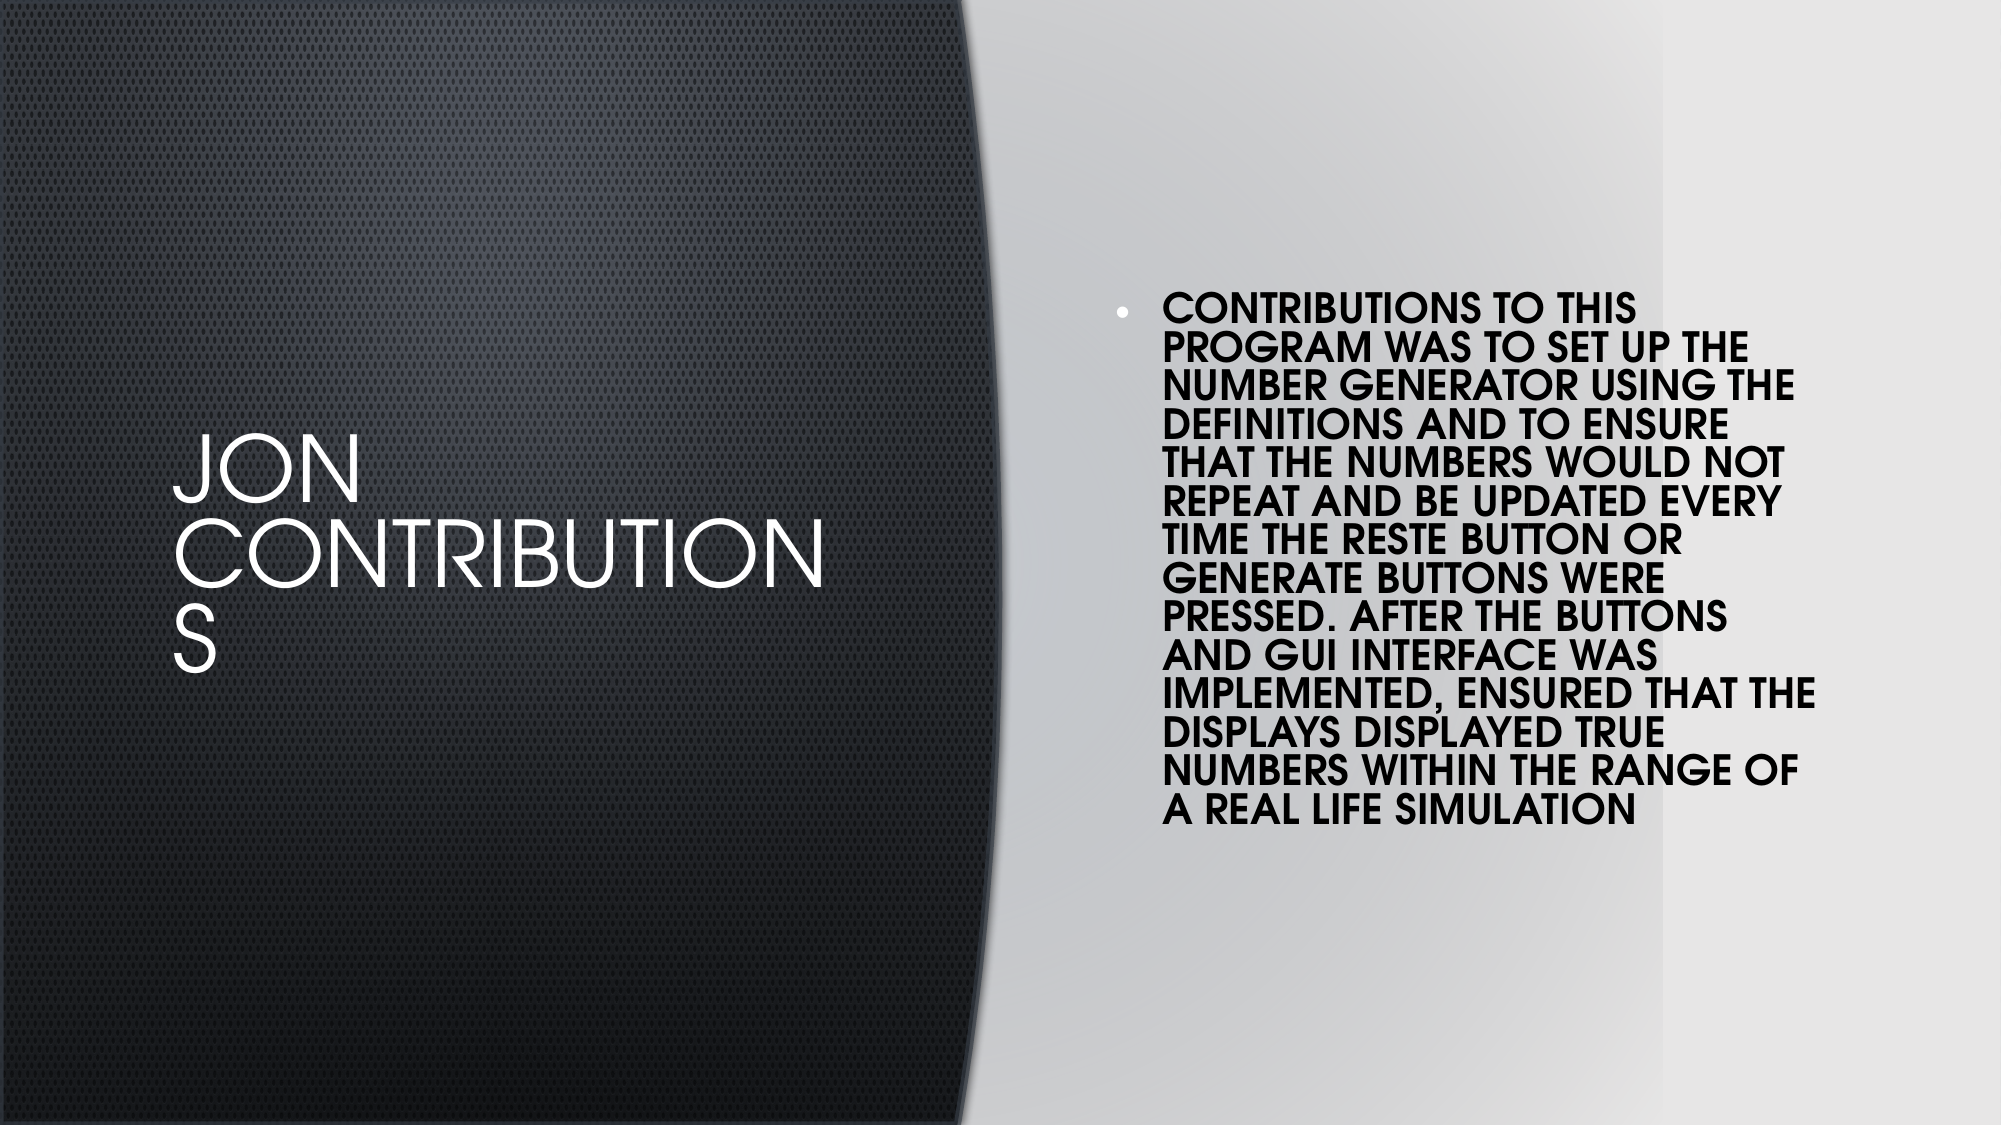

Jon Contributions
Contributions to this program was to set up the number generator using the definitions and to ensure that the numbers would not repeat and be updated every time the reste button or generate buttons were pressed. After the buttons and gui interface was implemented, ensured that the displays displayed true numbers within the range of a real life simulation